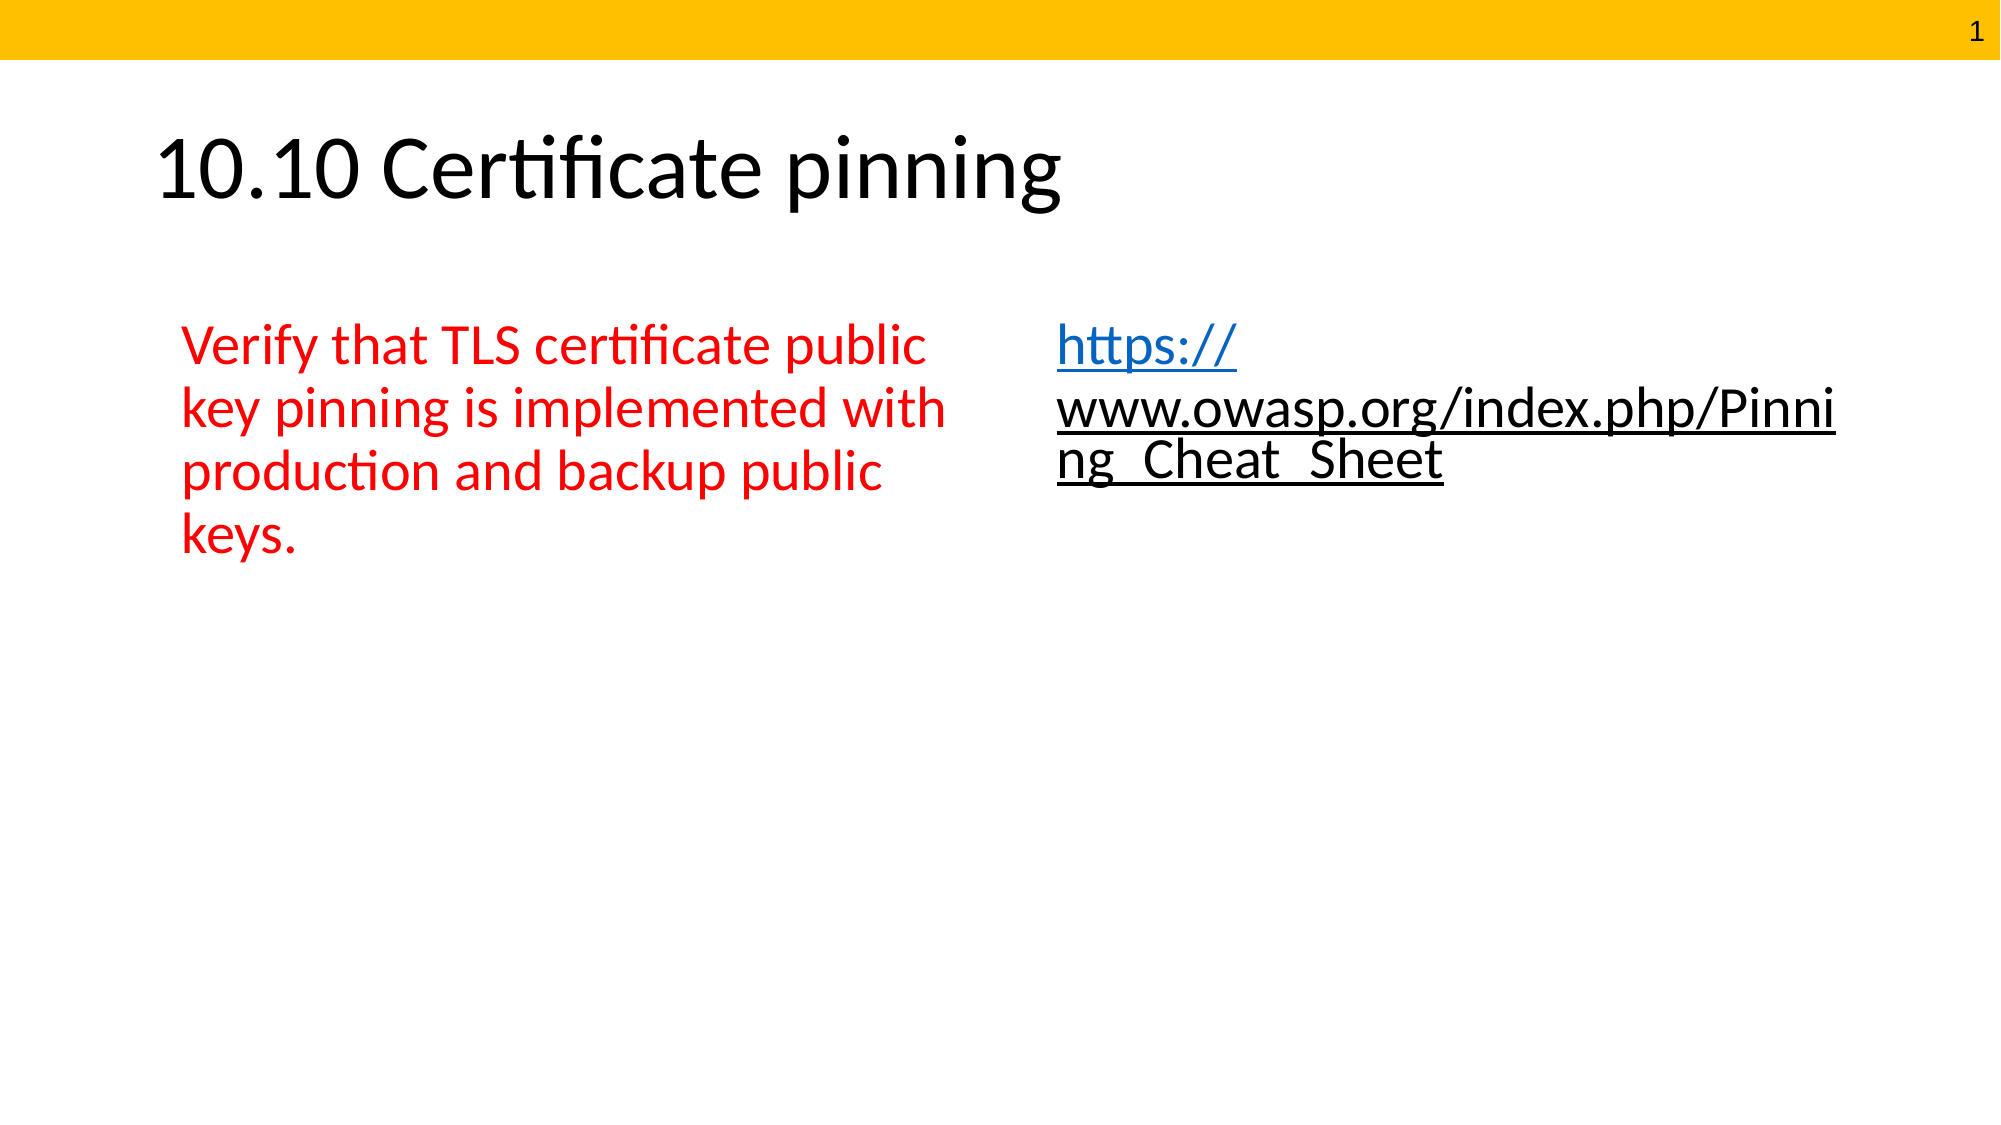

# 10.10 Certificate pinning
Verify that TLS certificate public key pinning is implemented with production and backup public keys.
https://www.owasp.org/index.php/Pinning_Cheat_Sheet